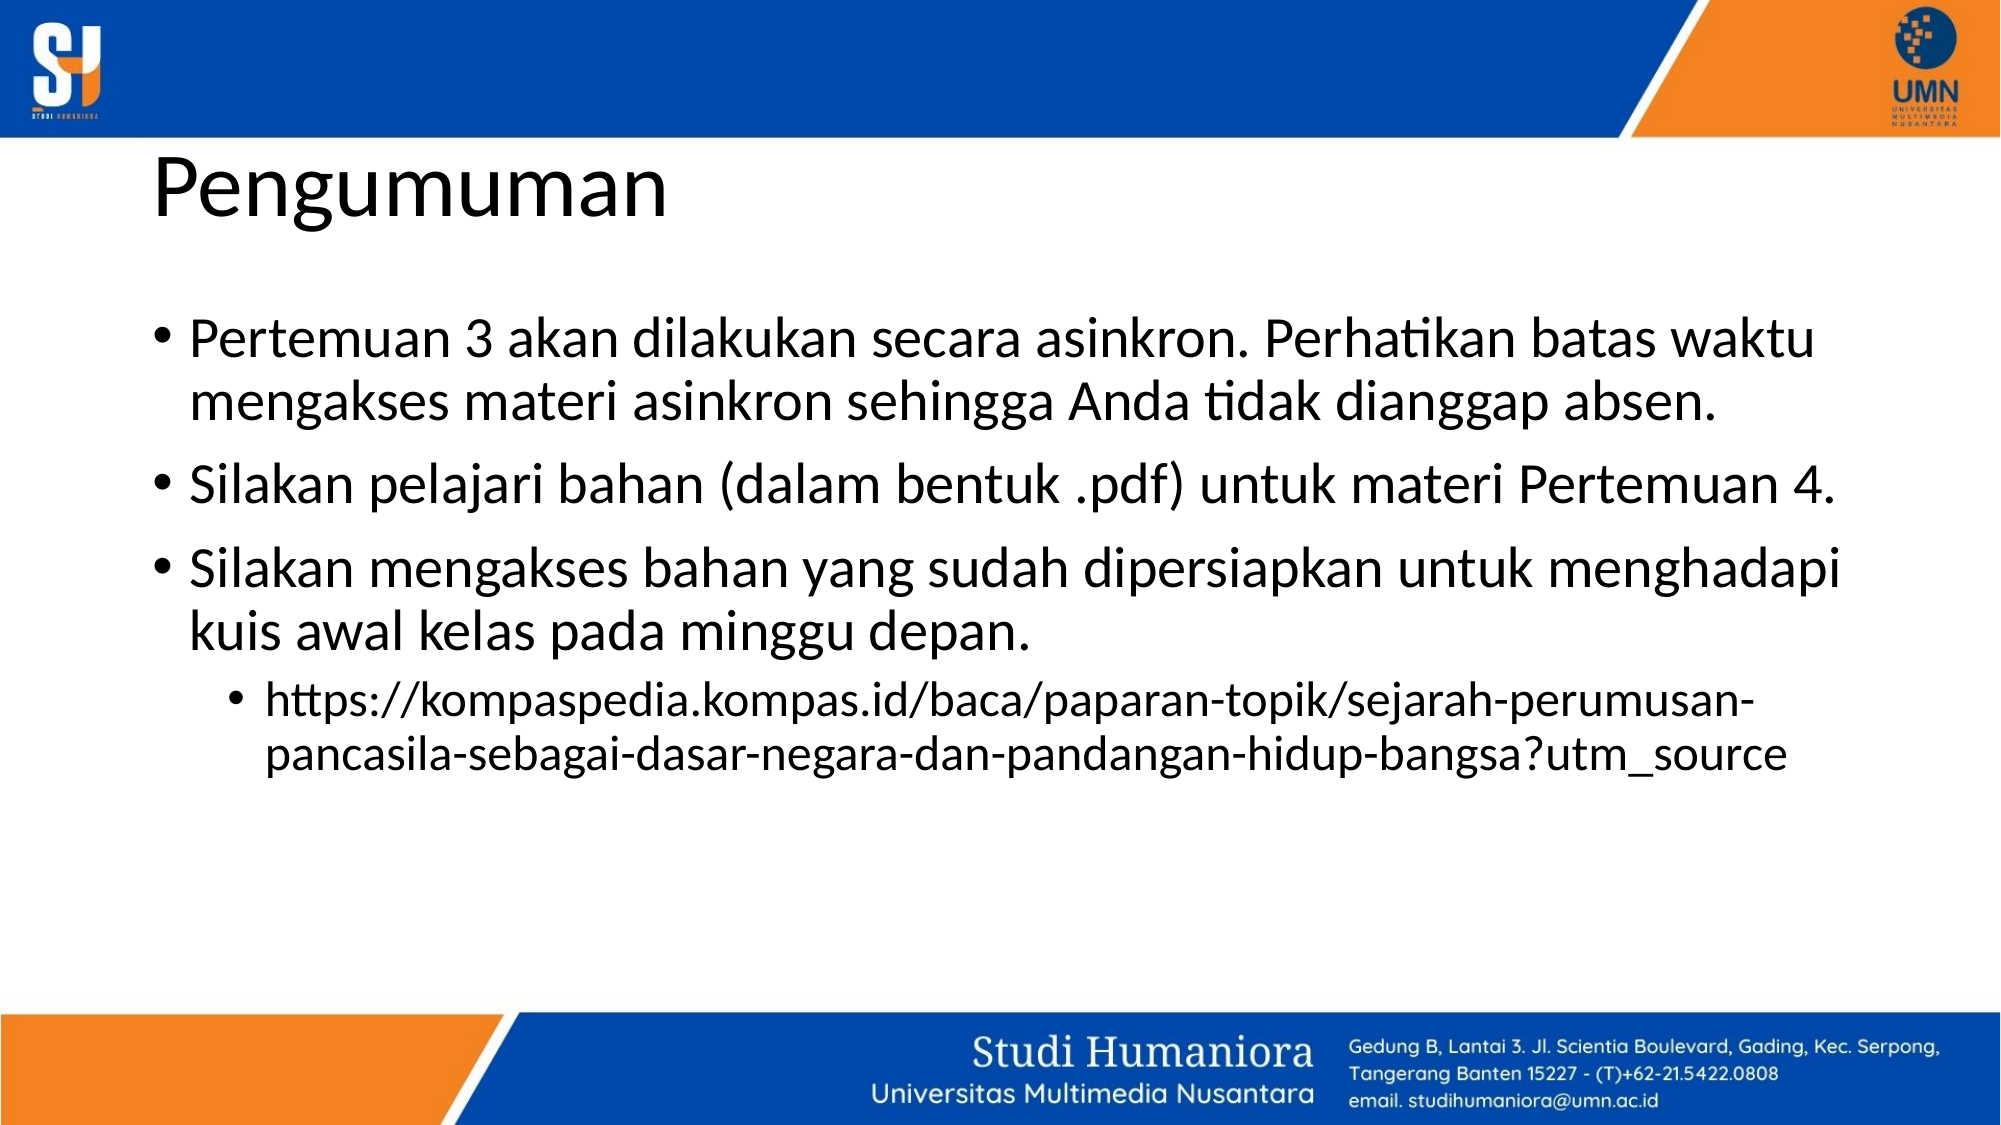

# Pengumuman
Pertemuan 3 akan dilakukan secara asinkron. Perhatikan batas waktu mengakses materi asinkron sehingga Anda tidak dianggap absen.
Silakan pelajari bahan (dalam bentuk .pdf) untuk materi Pertemuan 4.
Silakan mengakses bahan yang sudah dipersiapkan untuk menghadapi kuis awal kelas pada minggu depan.
https://kompaspedia.kompas.id/baca/paparan-topik/sejarah-perumusan-pancasila-sebagai-dasar-negara-dan-pandangan-hidup-bangsa?utm_source